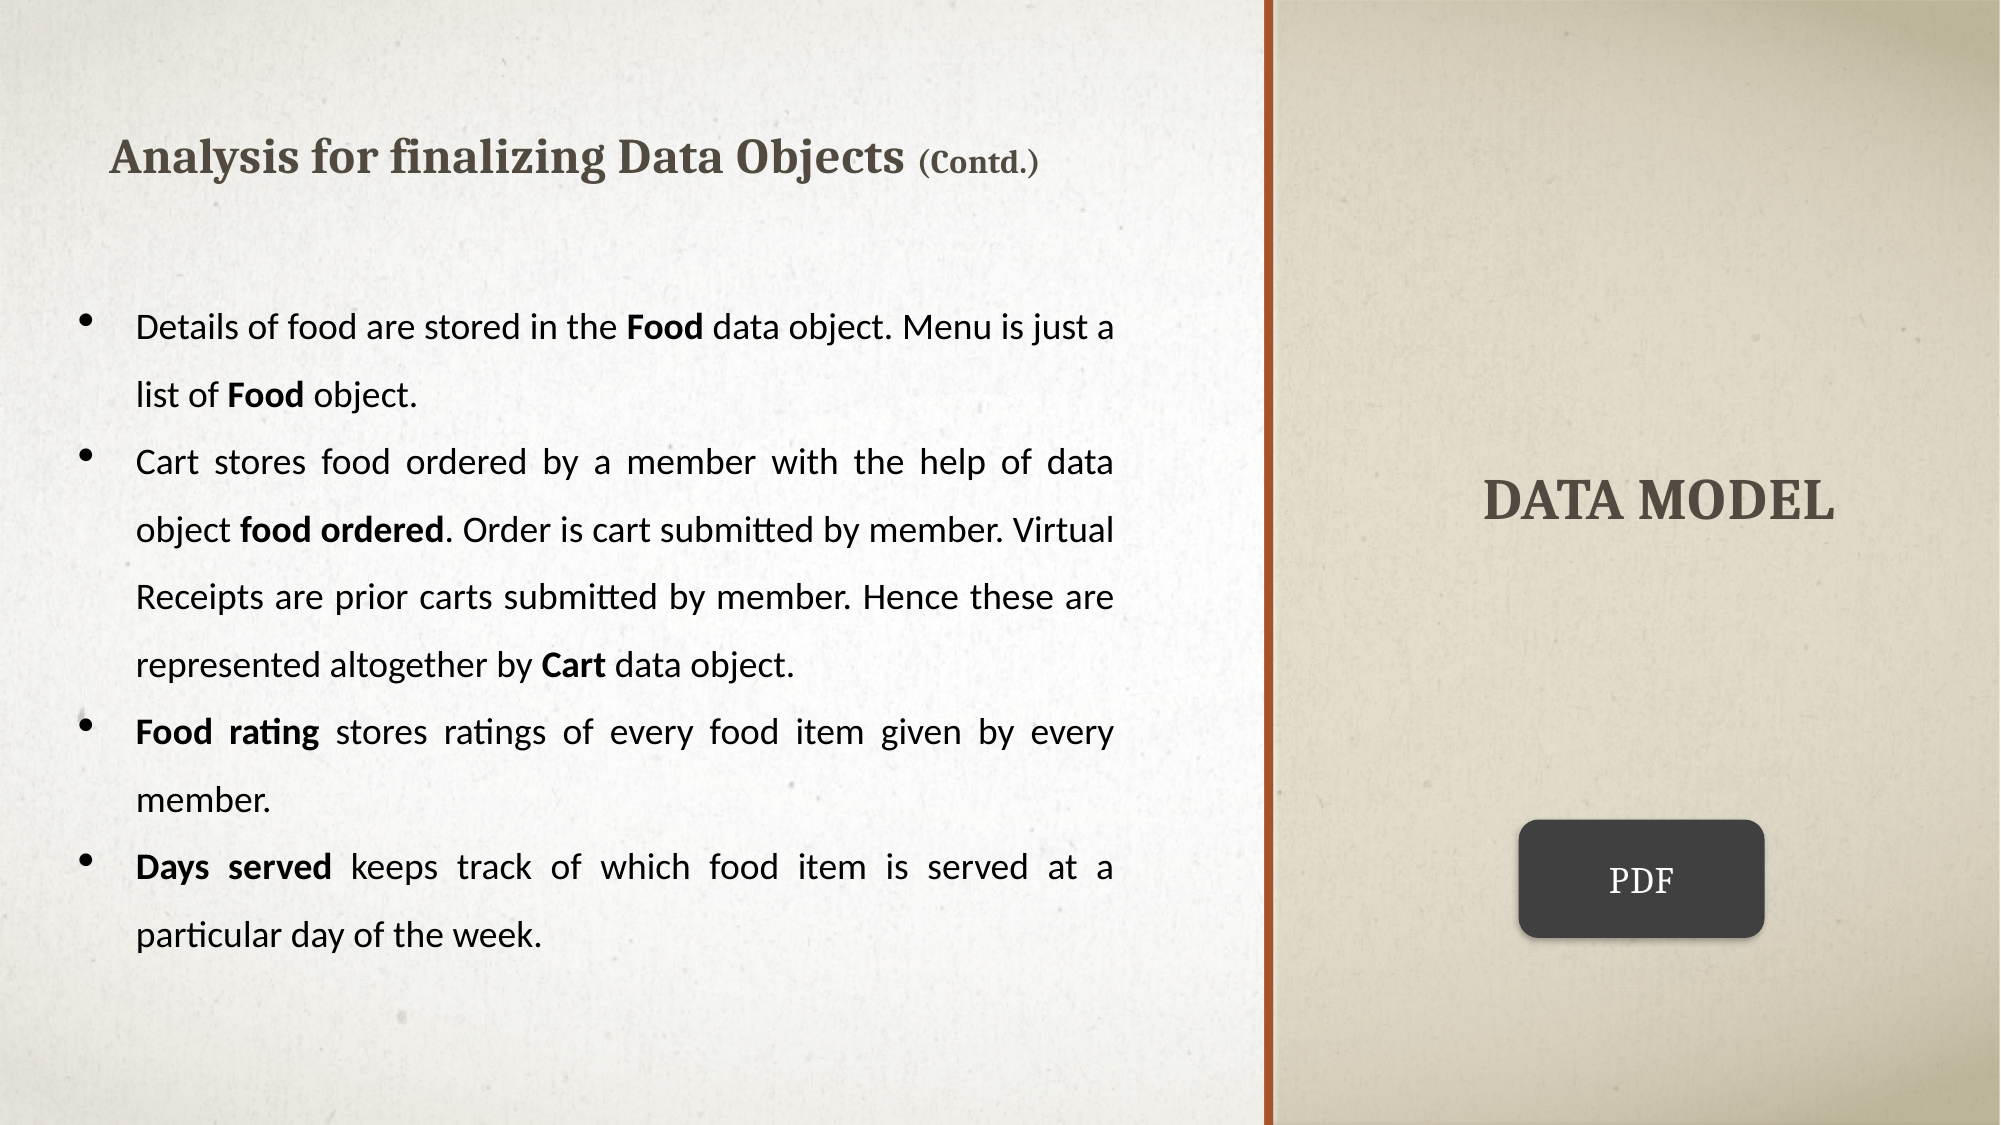

Analysis for finalizing Data Objects (Contd.)
Details of food are stored in the Food data object. Menu is just a list of Food object.
Cart stores food ordered by a member with the help of data object food ordered. Order is cart submitted by member. Virtual Receipts are prior carts submitted by member. Hence these are represented altogether by Cart data object.
Food rating stores ratings of every food item given by every member.
Days served keeps track of which food item is served at a particular day of the week.
# Data model
PDF